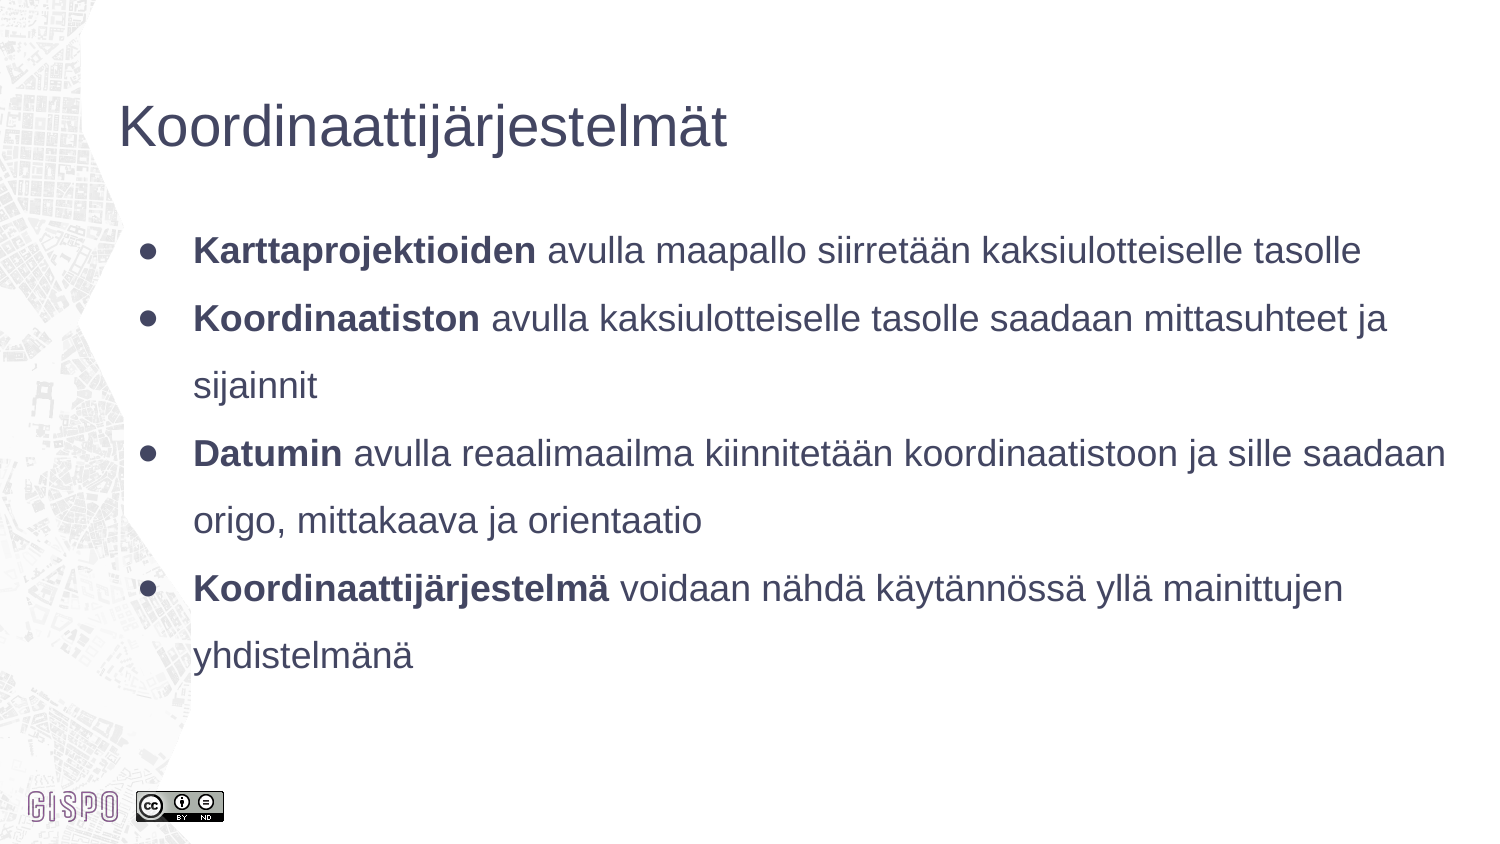

Koordinaattijärjestelmät
# Karttaprojektioiden avulla maapallo siirretään kaksiulotteiselle tasolle
Koordinaatiston avulla kaksiulotteiselle tasolle saadaan mittasuhteet ja sijainnit
Datumin avulla reaalimaailma kiinnitetään koordinaatistoon ja sille saadaan origo, mittakaava ja orientaatio
Koordinaattijärjestelmä voidaan nähdä käytännössä yllä mainittujen yhdistelmänä